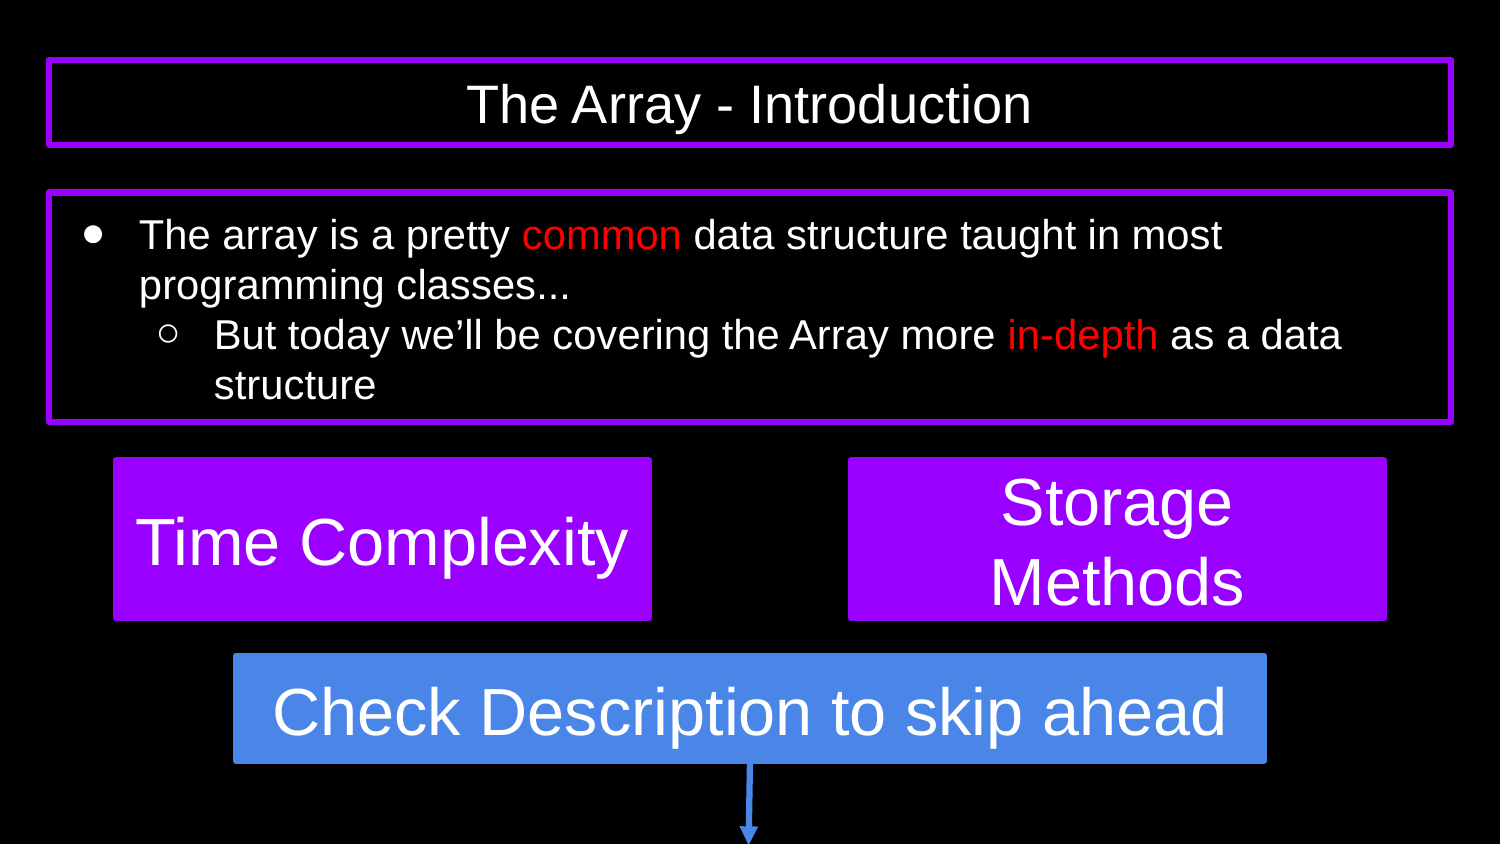

# The Array - Introduction
The array is a pretty common data structure taught in most programming classes...
But today we’ll be covering the Array more in-depth as a data structure
Time Complexity
Storage Methods
Check Description to skip ahead